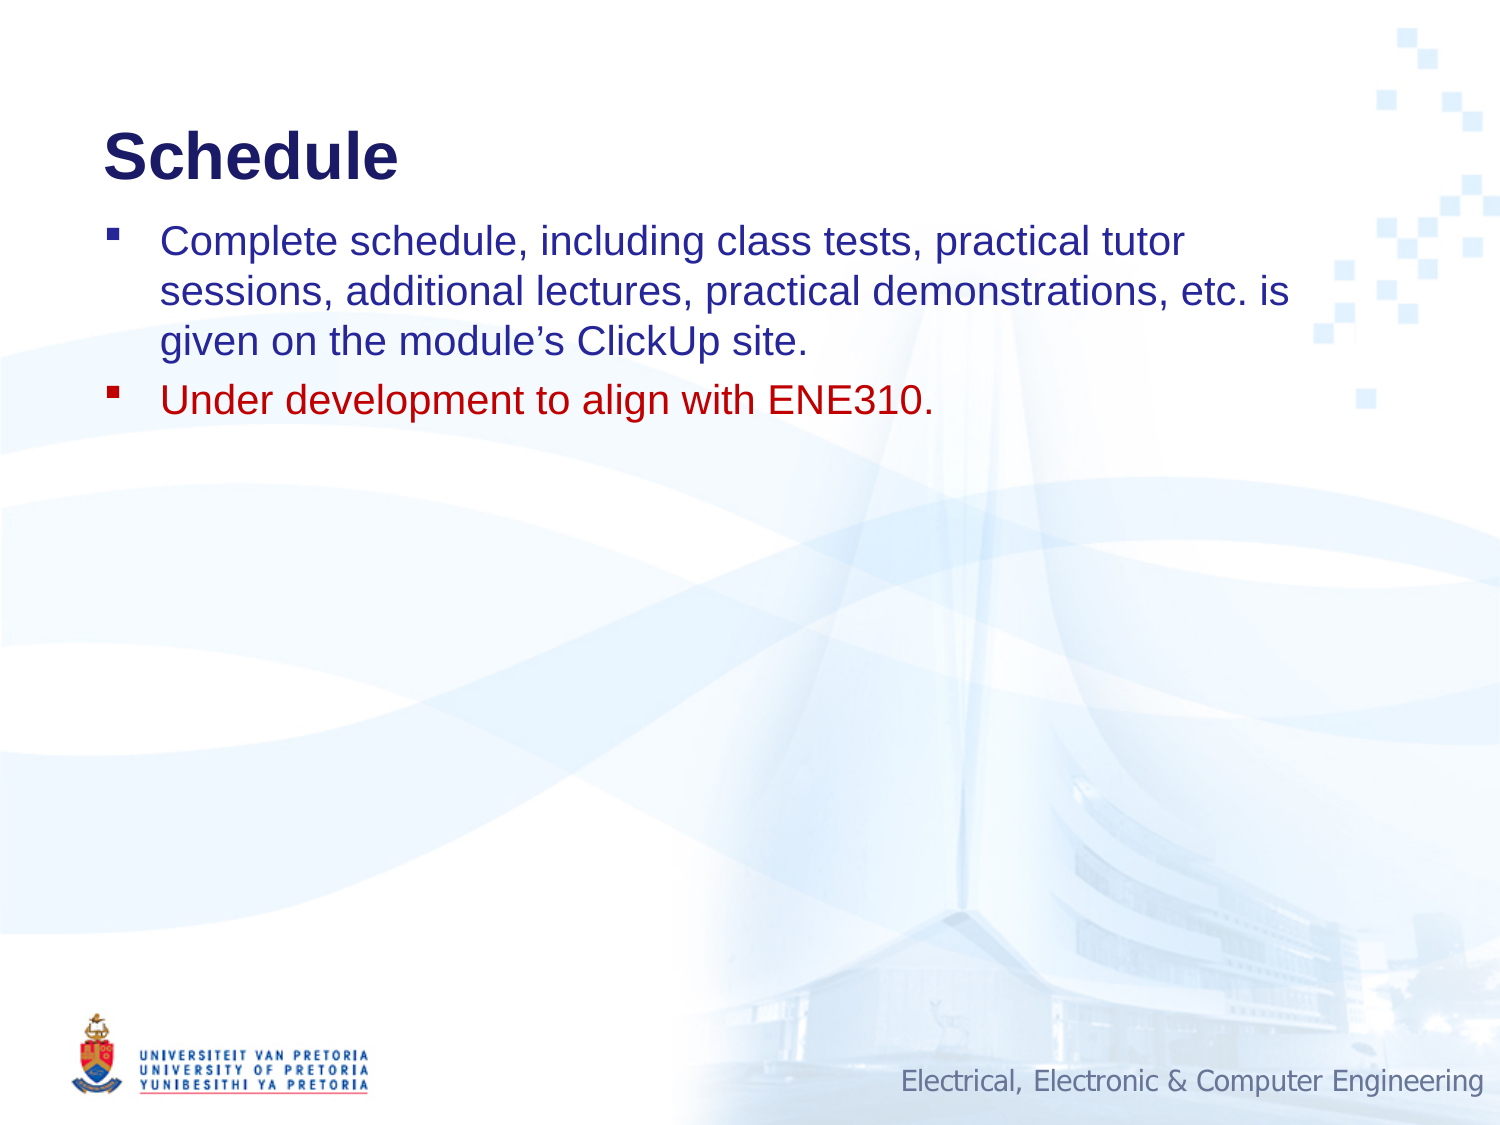

# Schedule
Complete schedule, including class tests, practical tutor sessions, additional lectures, practical demonstrations, etc. is given on the module’s ClickUp site.
Under development to align with ENE310.